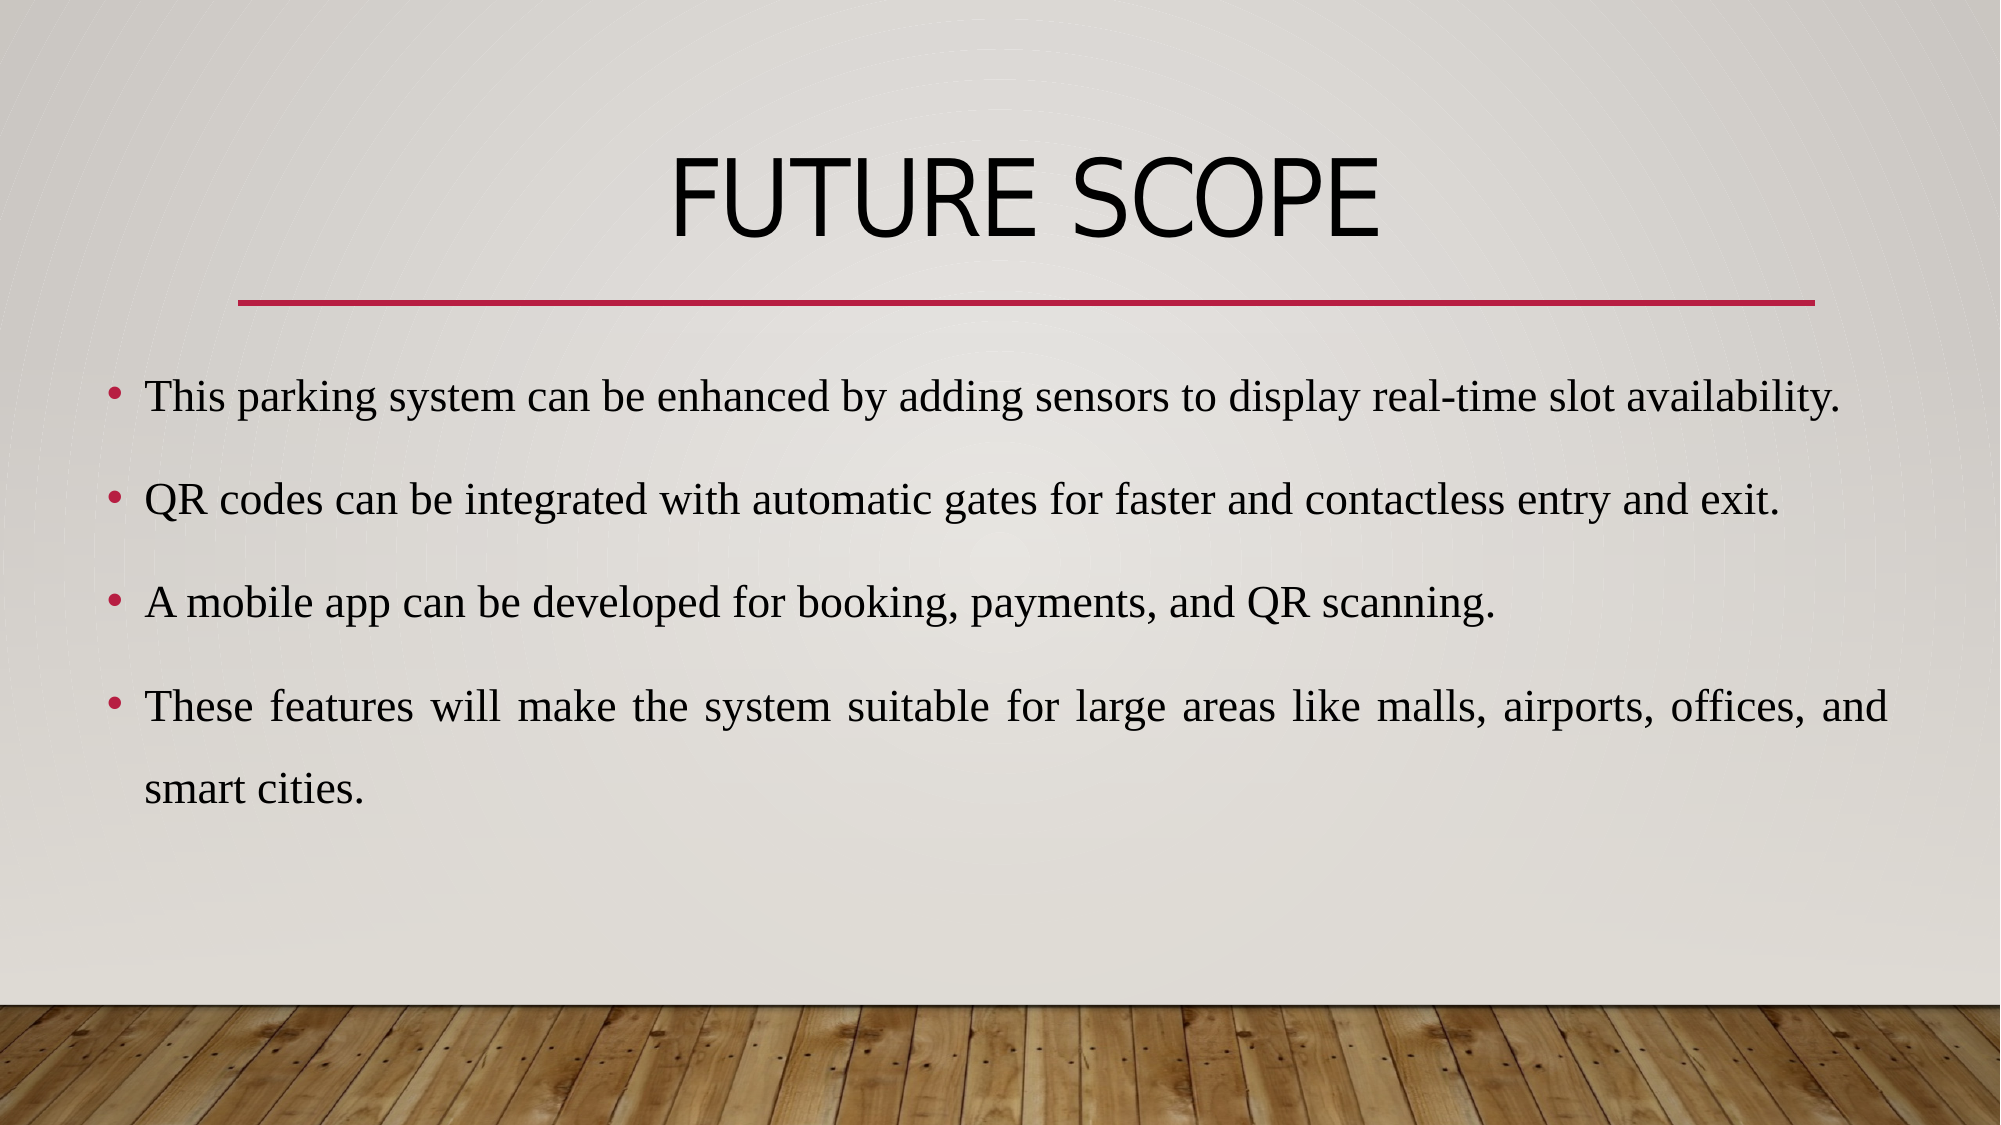

# Future Scope
This parking system can be enhanced by adding sensors to display real-time slot availability.
QR codes can be integrated with automatic gates for faster and contactless entry and exit.
A mobile app can be developed for booking, payments, and QR scanning.
These features will make the system suitable for large areas like malls, airports, offices, and smart cities.